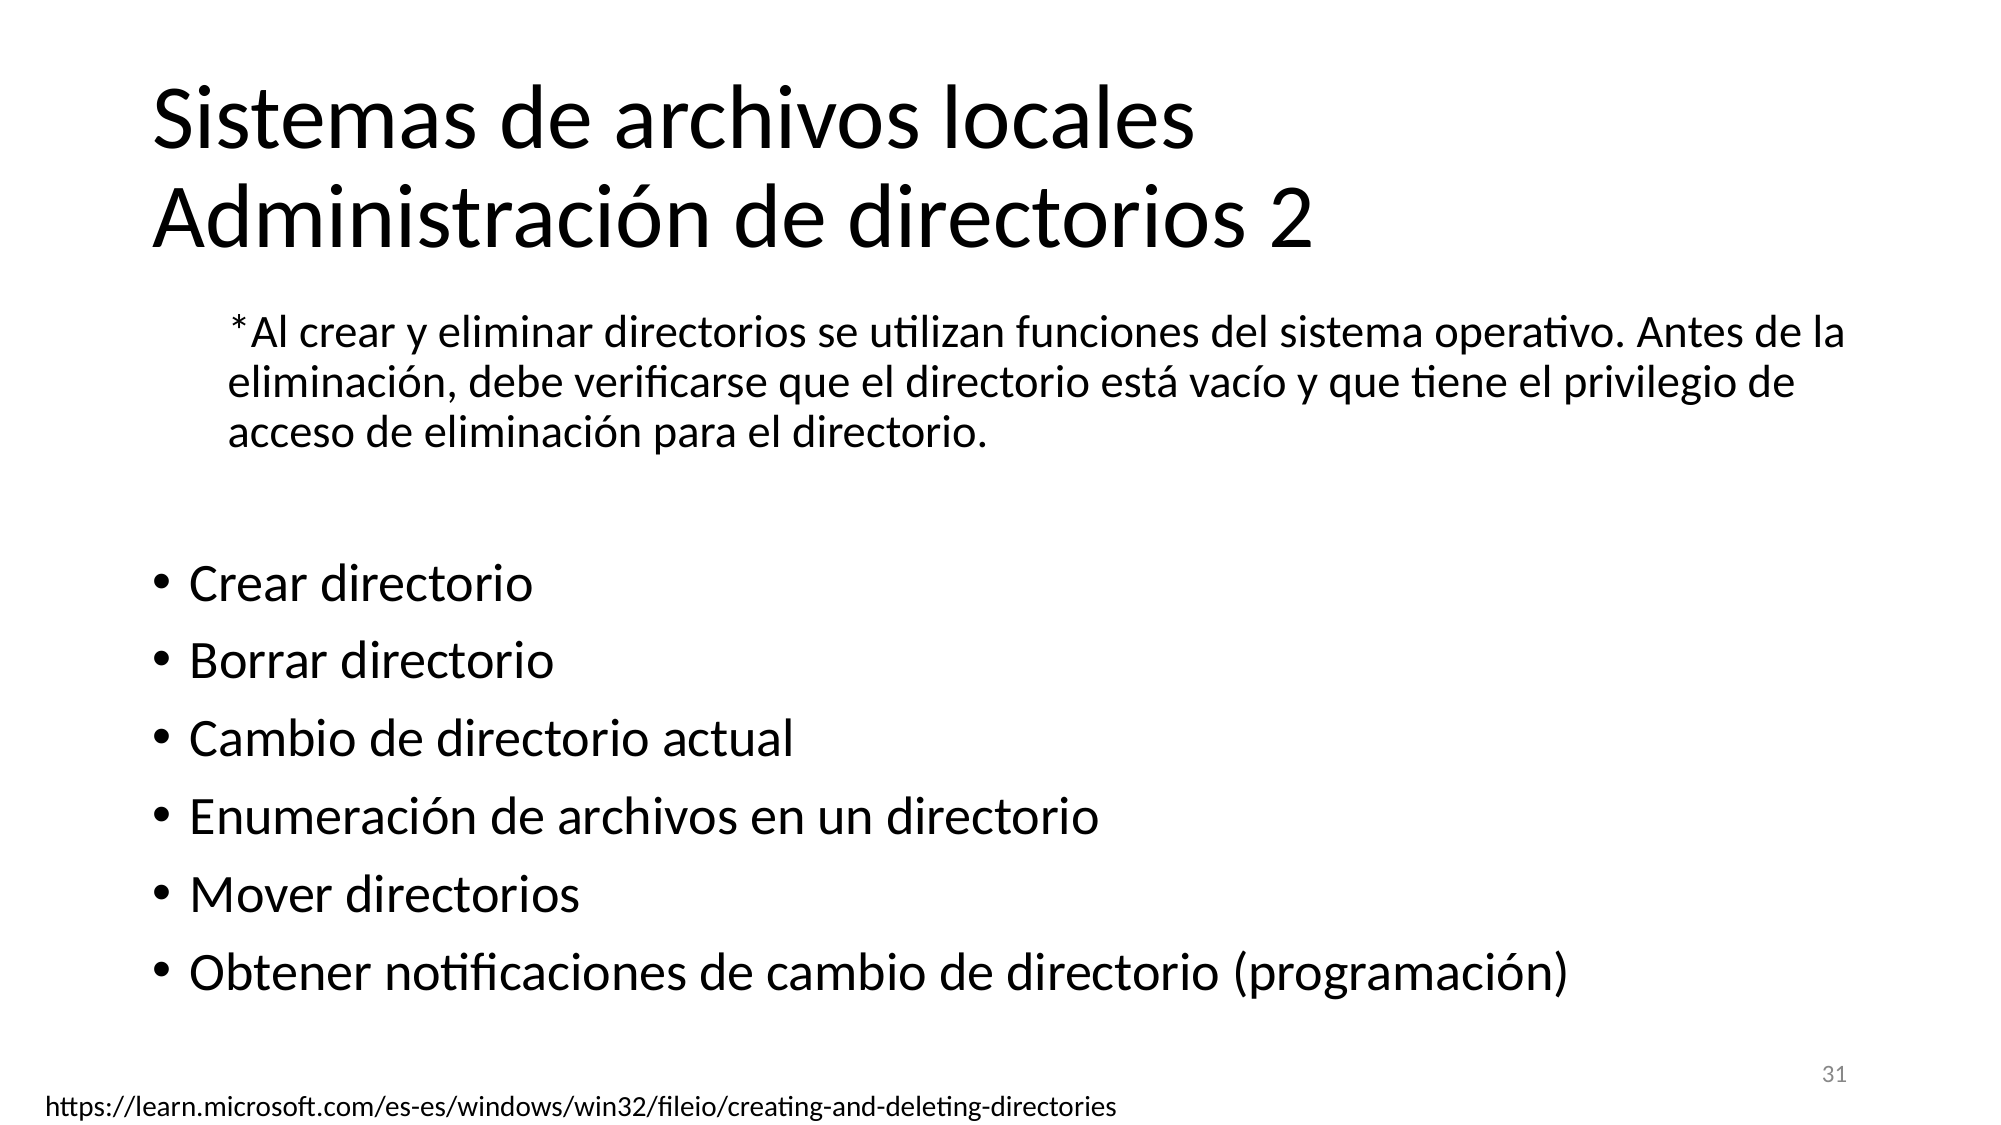

# Sistemas de archivos locales Administración de directorios 2
*Al crear y eliminar directorios se utilizan funciones del sistema operativo. Antes de la eliminación, debe verificarse que el directorio está vacío y que tiene el privilegio de acceso de eliminación para el directorio.

Crear directorio
Borrar directorio
Cambio de directorio actual
Enumeración de archivos en un directorio
Mover directorios
Obtener notificaciones de cambio de directorio (programación)
31
https://learn.microsoft.com/es-es/windows/win32/fileio/creating-and-deleting-directories